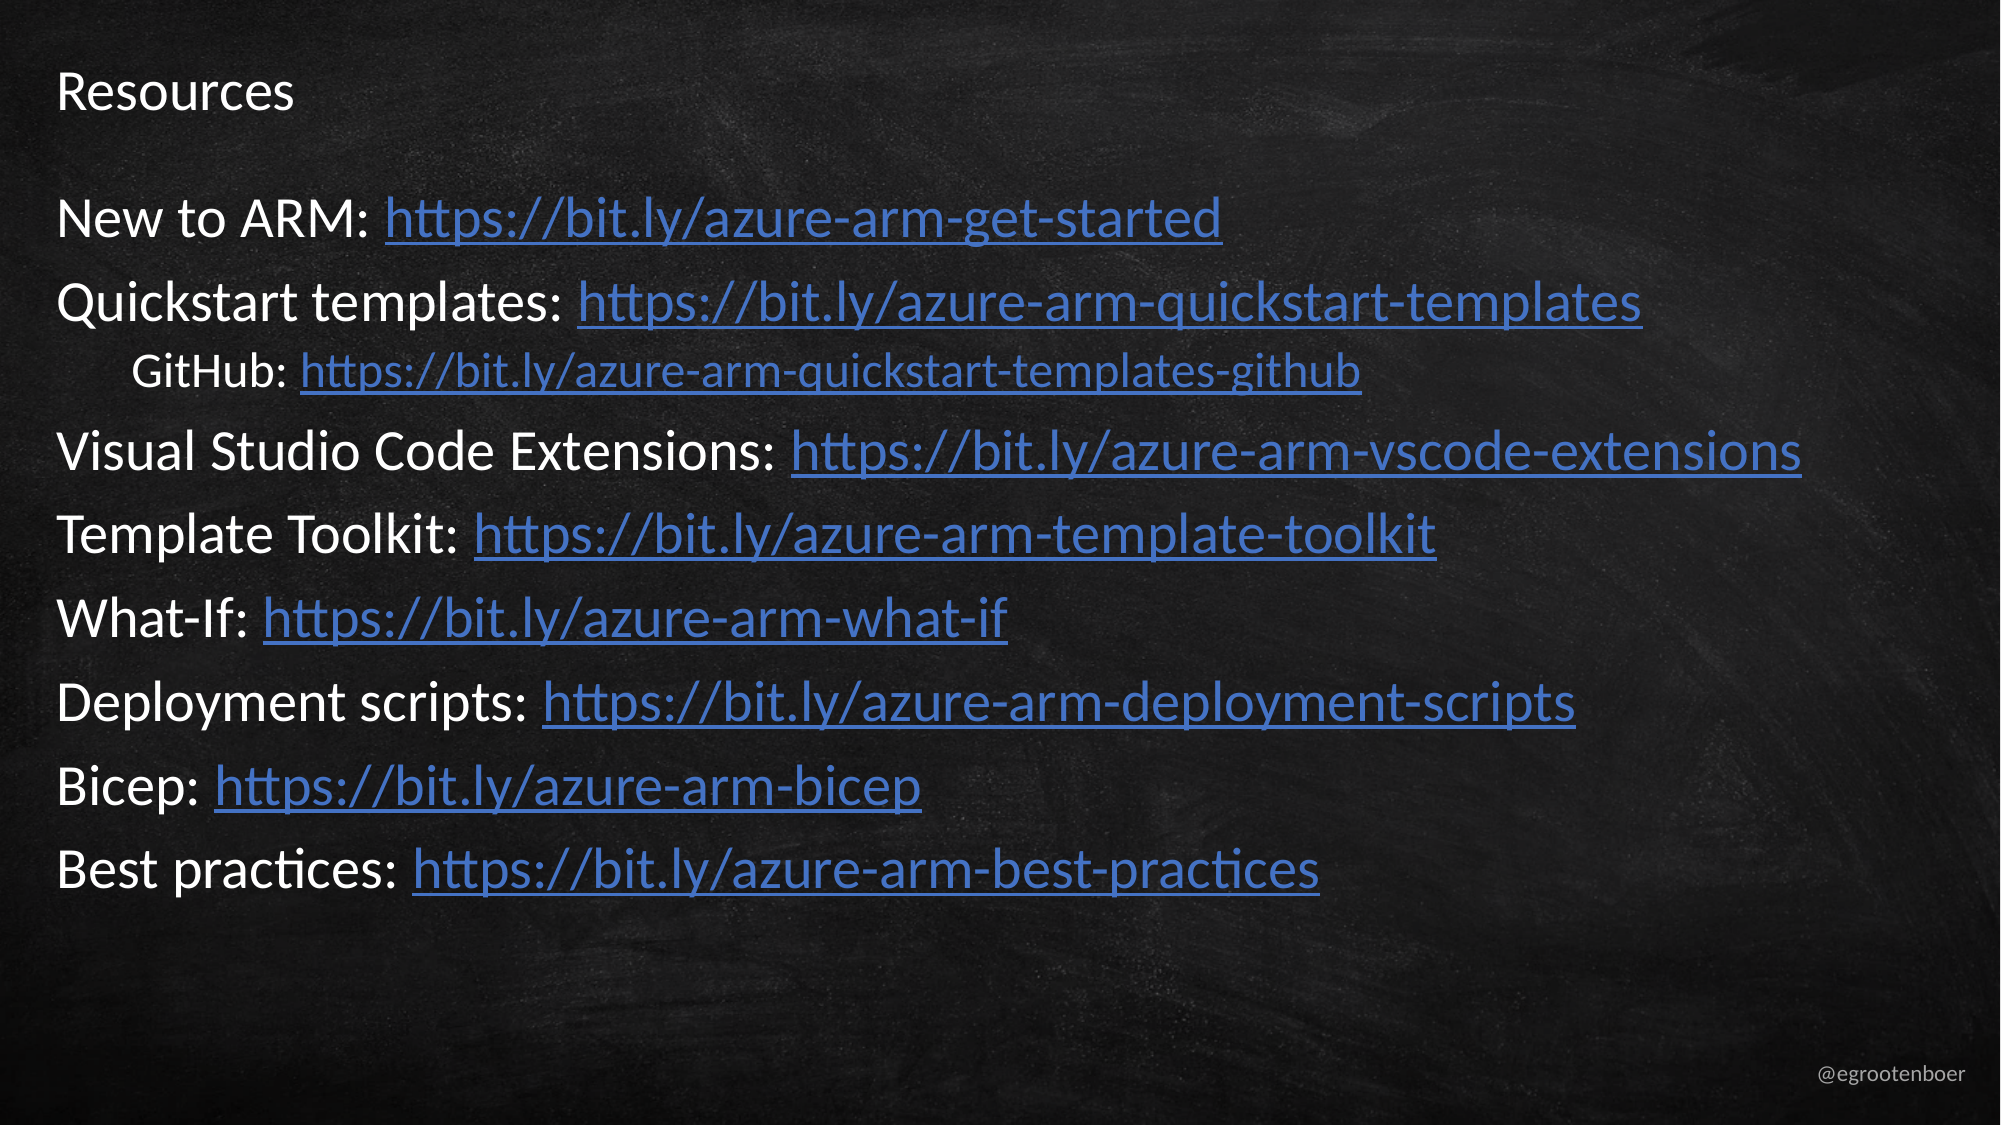

# Resources
New to ARM: https://bit.ly/azure-arm-get-started
Quickstart templates: https://bit.ly/azure-arm-quickstart-templates
GitHub: https://bit.ly/azure-arm-quickstart-templates-github
Visual Studio Code Extensions: https://bit.ly/azure-arm-vscode-extensions
Template Toolkit: https://bit.ly/azure-arm-template-toolkit
What-If: https://bit.ly/azure-arm-what-if
Deployment scripts: https://bit.ly/azure-arm-deployment-scripts
Bicep: https://bit.ly/azure-arm-bicep
Best practices: https://bit.ly/azure-arm-best-practices